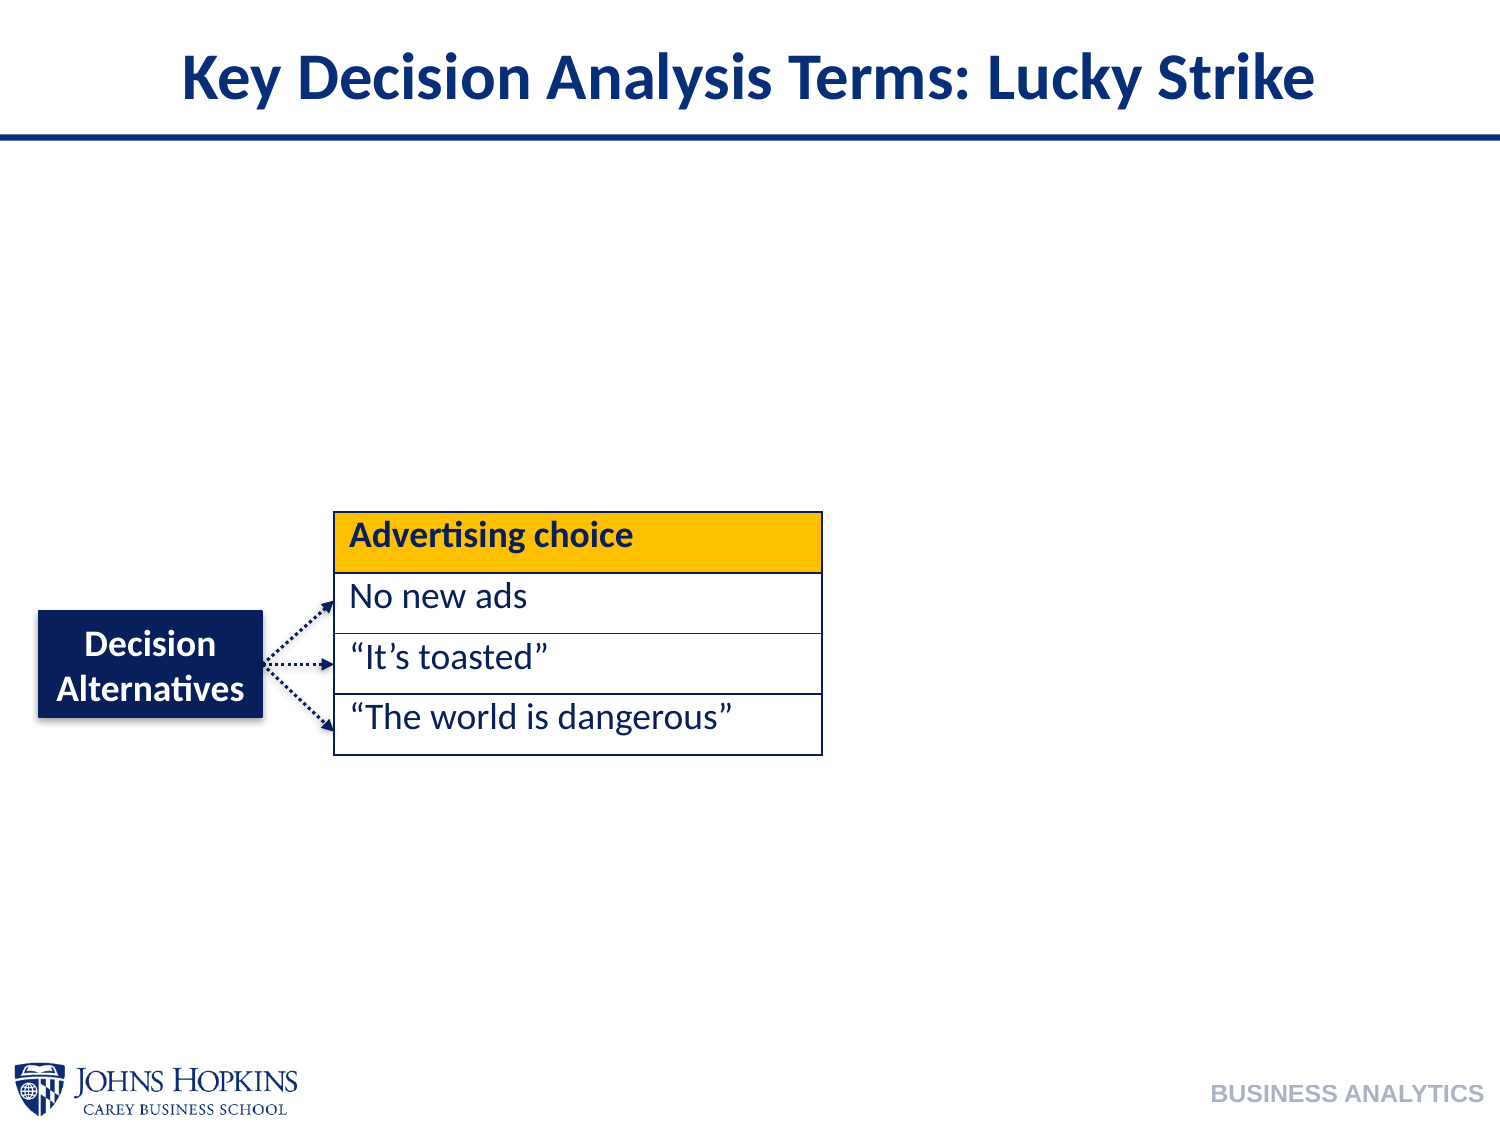

# Key Decision Analysis Terms: Lucky Strike
| Advertising choice |
| --- |
| No new ads |
| “It’s toasted” |
| “The world is dangerous” |
Decision Alternatives